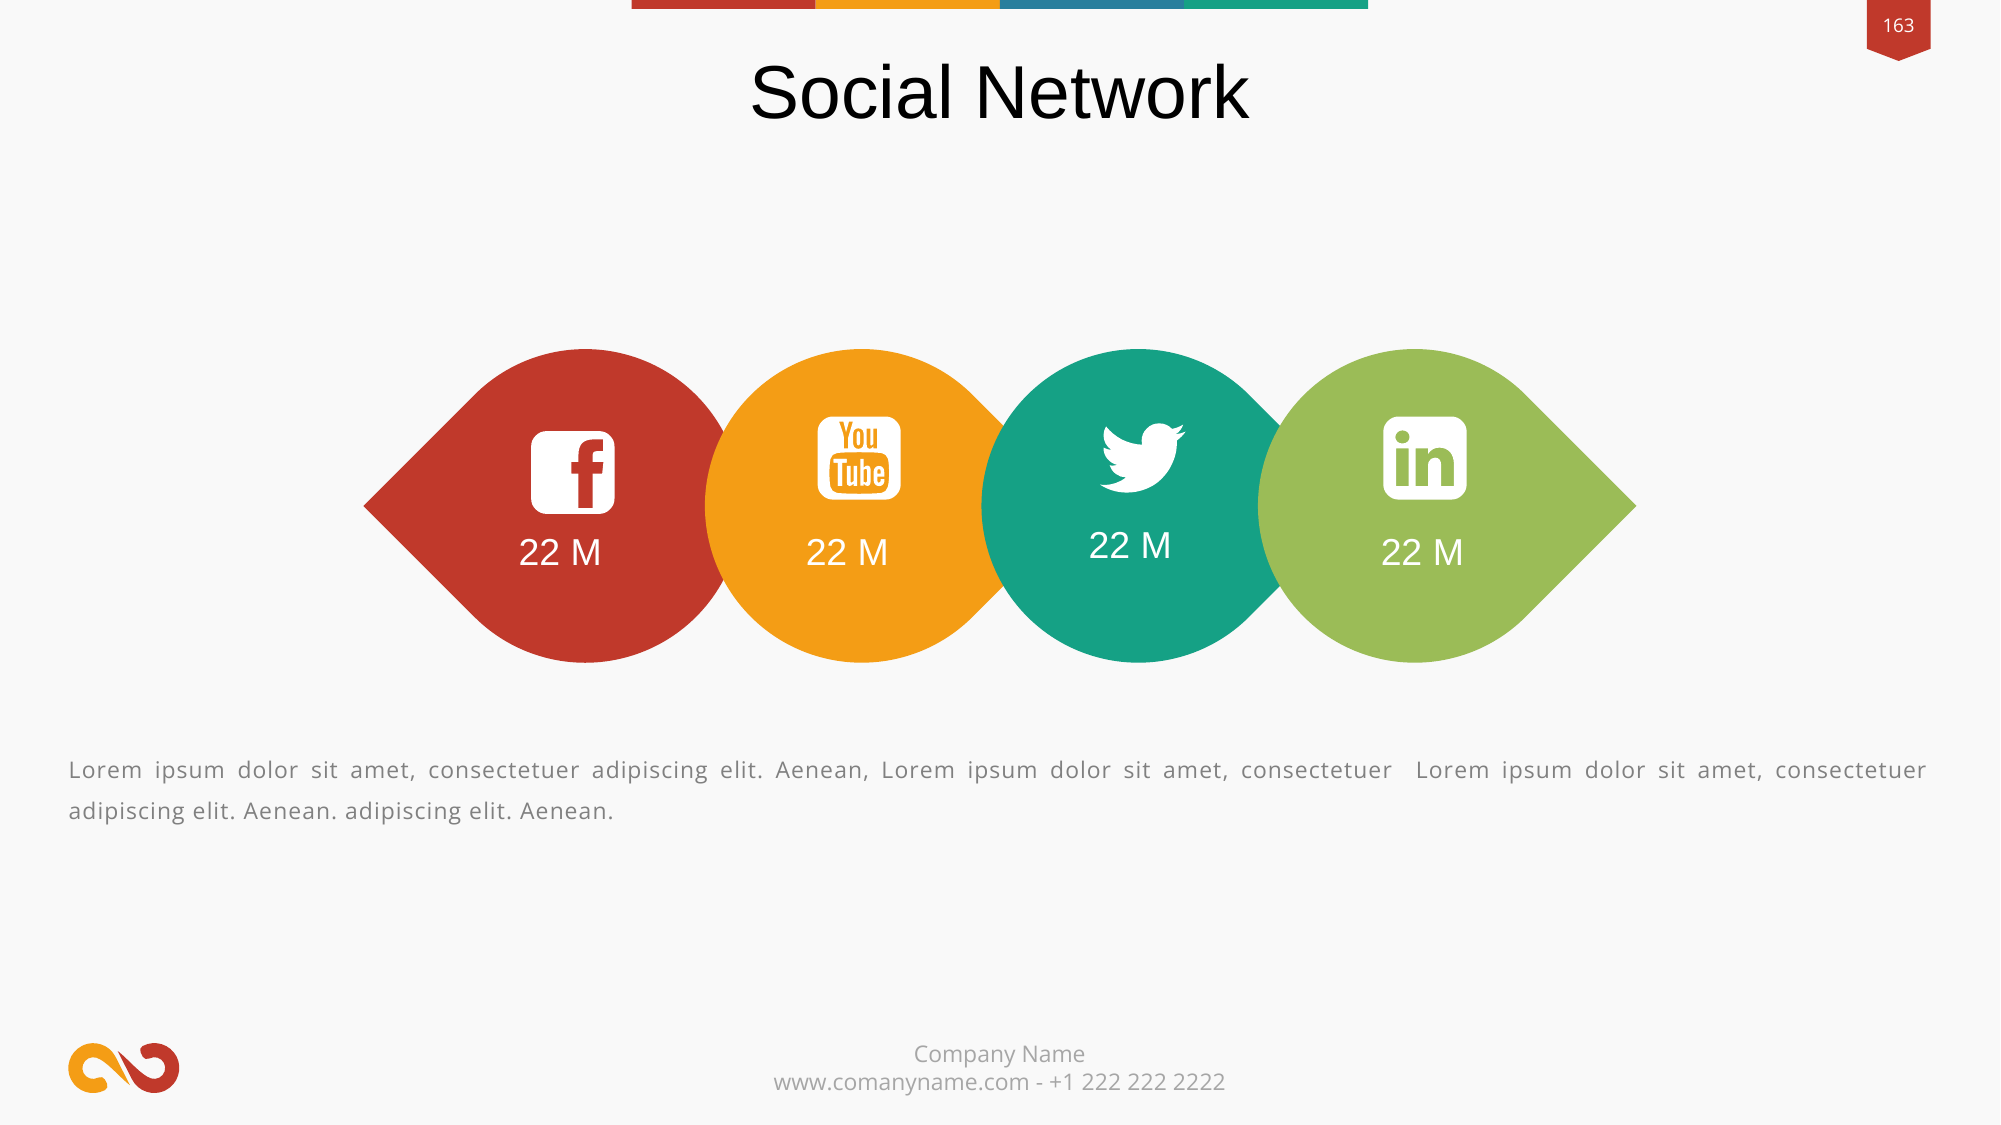

Social Network

22 M
22 M
22 M
22 M
Lorem ipsum dolor sit amet, consectetuer adipiscing elit. Aenean, Lorem ipsum dolor sit amet, consectetuer  Lorem ipsum dolor sit amet, consectetuer adipiscing elit. Aenean. adipiscing elit. Aenean.